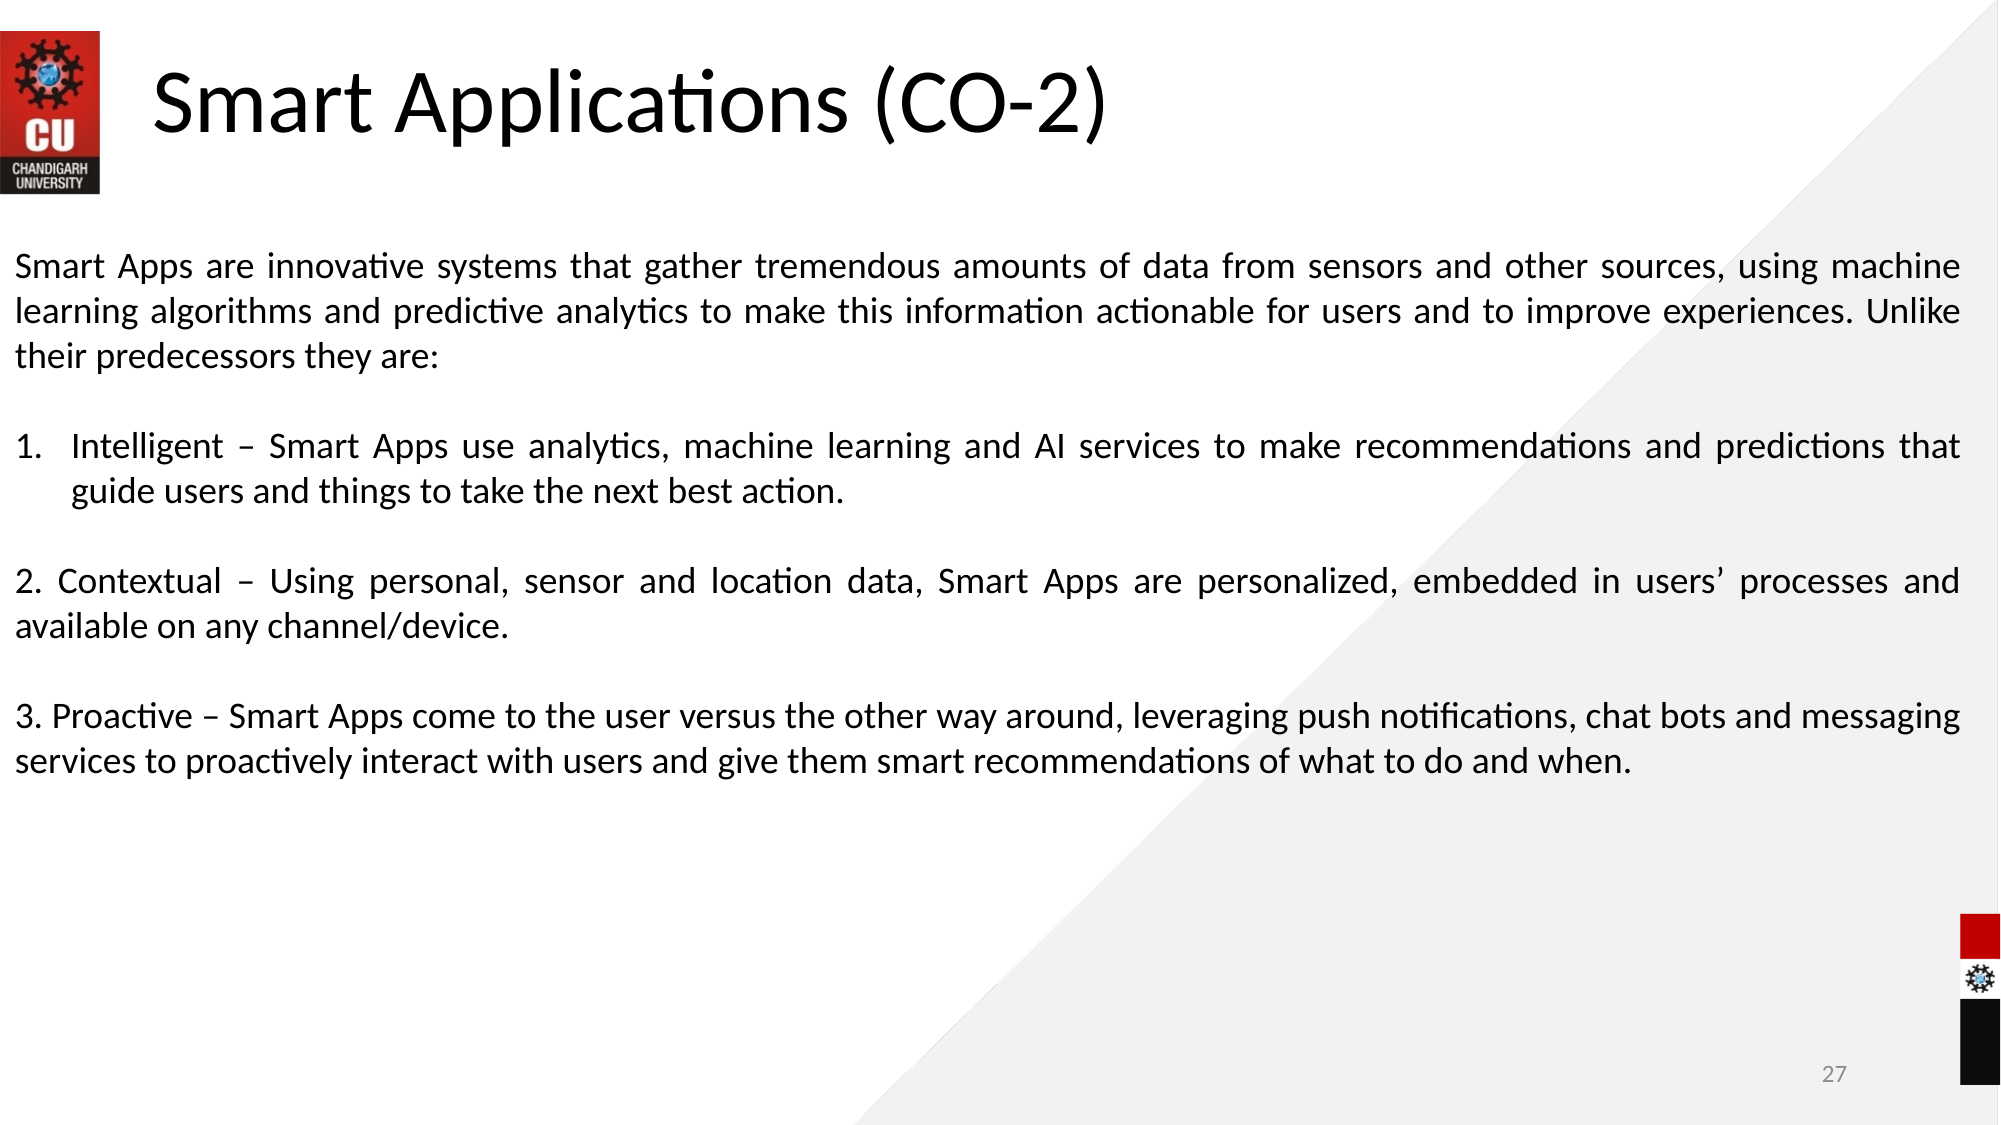

# Smart Applications (CO-2)

Smart Apps are innovative systems that gather tremendous amounts of data from sensors and other sources, using machine learning algorithms and predictive analytics to make this information actionable for users and to improve experiences. Unlike their predecessors they are:

Intelligent – Smart Apps use analytics, machine learning and AI services to make recommendations and predictions that guide users and things to take the next best action.

2. Contextual – Using personal, sensor and location data, Smart Apps are personalized, embedded in users’ processes and available on any channel/device.

3. Proactive – Smart Apps come to the user versus the other way around, leveraging push notifications, chat bots and messaging services to proactively interact with users and give them smart recommendations of what to do and when.
27